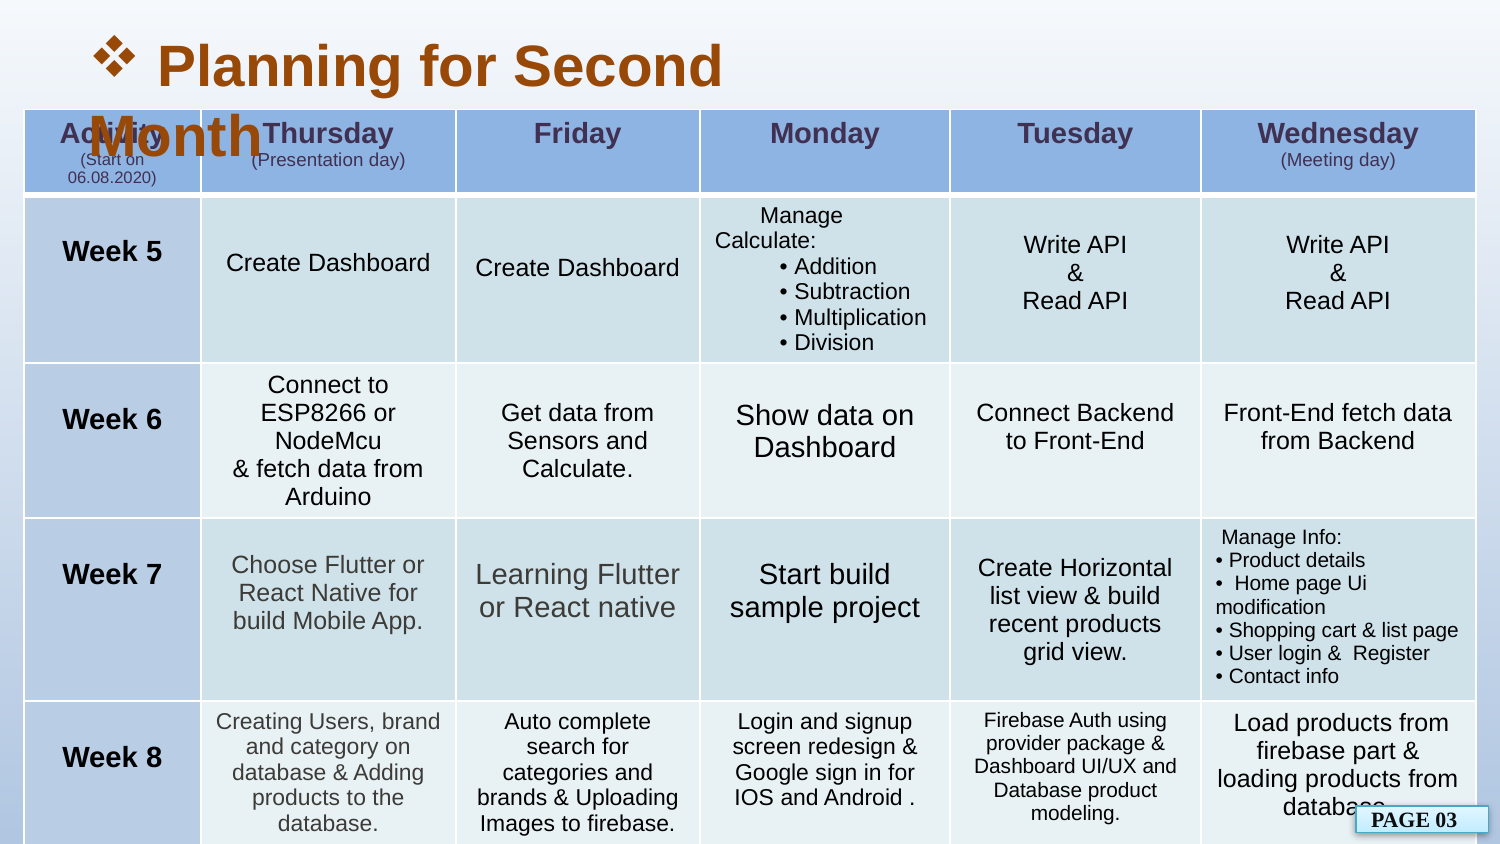

Planning for Second Month
| Activity (Start on 06.08.2020) | Thursday (Presentation day) | Friday | Monday | Tuesday | Wednesday (Meeting day) |
| --- | --- | --- | --- | --- | --- |
| Week 5 | Create Dashboard | Create Dashboard | Manage Calculate: • Addition • Subtraction • Multiplication • Division | Write API & Read API | Write API & Read API |
| Week 6 | Connect to ESP8266 or NodeMcu & fetch data from Arduino | Get data from Sensors and Calculate. | Show data on Dashboard | Connect Backend to Front-End | Front-End fetch data from Backend |
| Week 7 | Choose Flutter or React Native for build Mobile App. | Learning Flutter or React native | Start build sample project | Create Horizontal list view & build recent products grid view. | Manage Info: • Product details • Home page Ui modification • Shopping cart & list page • User login & Register • Contact info |
| Week 8 | Creating Users, brand and category on database & Adding products to the database. | Auto complete search for categories and brands & Uploading Images to firebase. | Login and signup screen redesign & Google sign in for IOS and Android . | Firebase Auth using provider package & Dashboard UI/UX and Database product modeling. | Load products from firebase part & loading products from database. |
PAGE 03